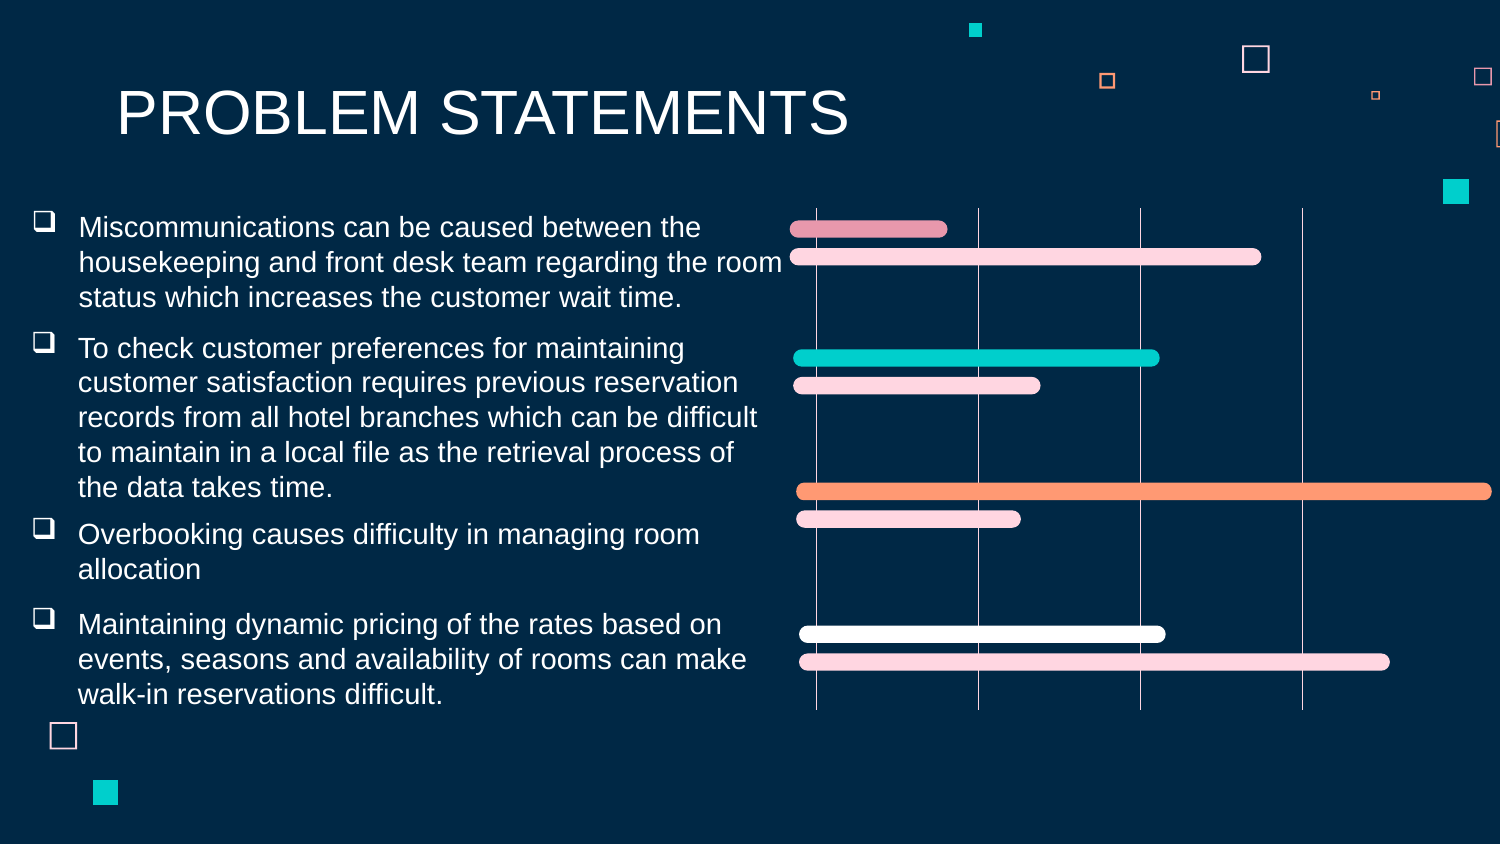

# PROBLEM STATEMENTS
Miscommunications can be caused between the housekeeping and front desk team regarding the room status which increases the customer wait time.

To check customer preferences for maintaining customer satisfaction requires previous reservation records from all hotel branches which can be difficult to maintain in a local file as the retrieval process of the data takes time.

Overbooking causes difficulty in managing room allocation
Maintaining dynamic pricing of the rates based on events, seasons and availability of rooms can make walk-in reservations difficult.